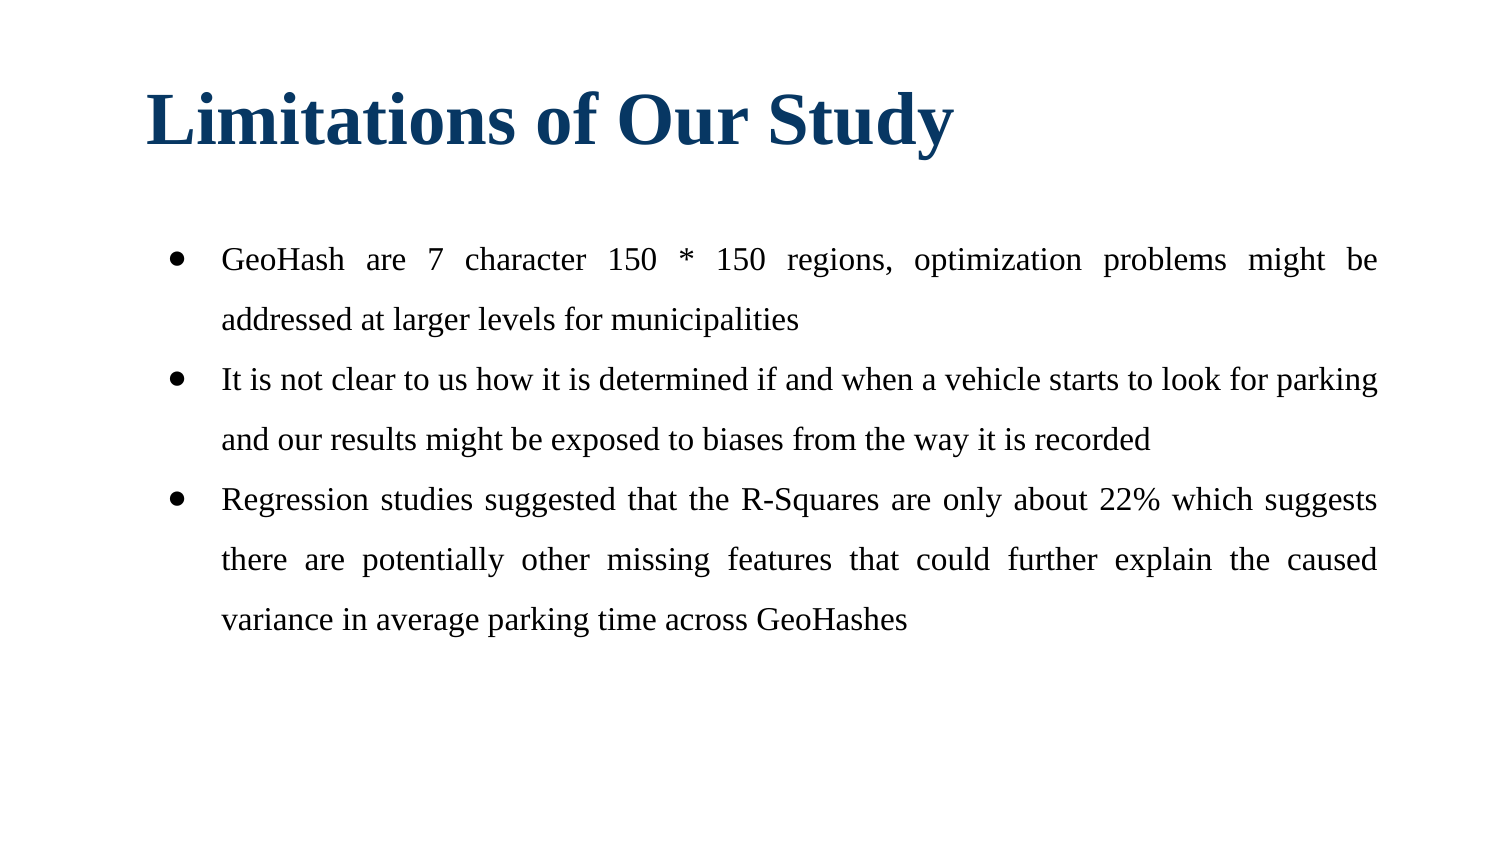

# Limitations of Our Study
GeoHash are 7 character 150 * 150 regions, optimization problems might be addressed at larger levels for municipalities
It is not clear to us how it is determined if and when a vehicle starts to look for parking and our results might be exposed to biases from the way it is recorded
Regression studies suggested that the R-Squares are only about 22% which suggests there are potentially other missing features that could further explain the caused variance in average parking time across GeoHashes